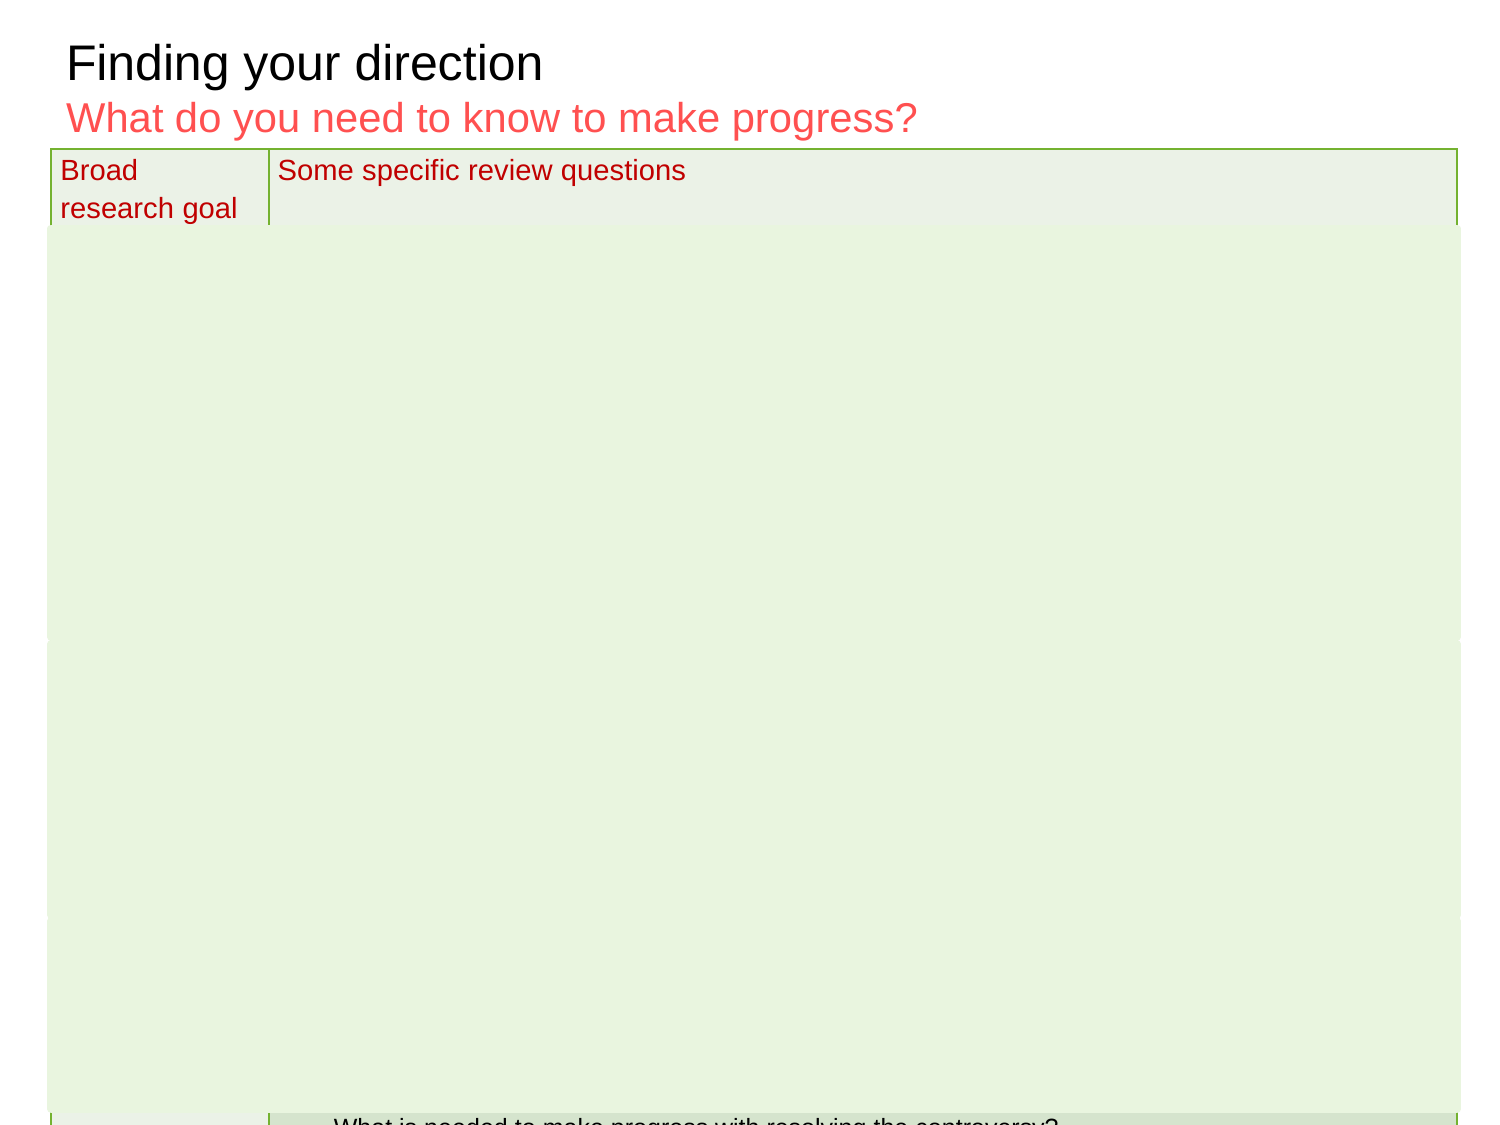

Finding your direction
What do you need to know to make progress?
| Broad research goal | Some specific review questions |
| --- | --- |
| Problem solving | What do we need to know about the causes of the problem to make progress? What new techniques or approaches might be tried and why might these be better than existing approaches? What do I need to know about these to be able to adapt them? What new understandings about the causes of the problem suggest new approaches to take? What alternative approaches to conceptualising the problem might lead to new and better ways of addressing the problem? |
| Filling a gap in understanding | What theories can guide: where to look for answers? how to interpret findings? how to conduct analyses? Possibly: Where is current theory deficient? |
| Evaluating something | What criteria will be used and why? How will you operationalise the criteria? (E.g. How will you judge “user friendliness” when evaluating a piece of software or some new electronic gadget?) What benchmarks will be used? (I.e. how will you determine what is good / satisfactory / poor?) |
| Improving something | What are the benefits of improvement / costs of not improving? What aspects are least satisfactory / most likely to lead to significant improvements if addressed and why? Why isn’t the thing working as well as we’d like? [Now see “problem solving” above.] |
| Resolving a conflict in the literature | What are the arguments and counter-arguments for and against different points of view? (This may involve reviewing different “schools of thought” about the research question, and a critical review of the theoretical foundations of each school of thought in the context of the research question. The aim is to identify potentially problematic assumptions which may need to be more carefully investigated.) What is needed to make progress with resolving the controversy? |